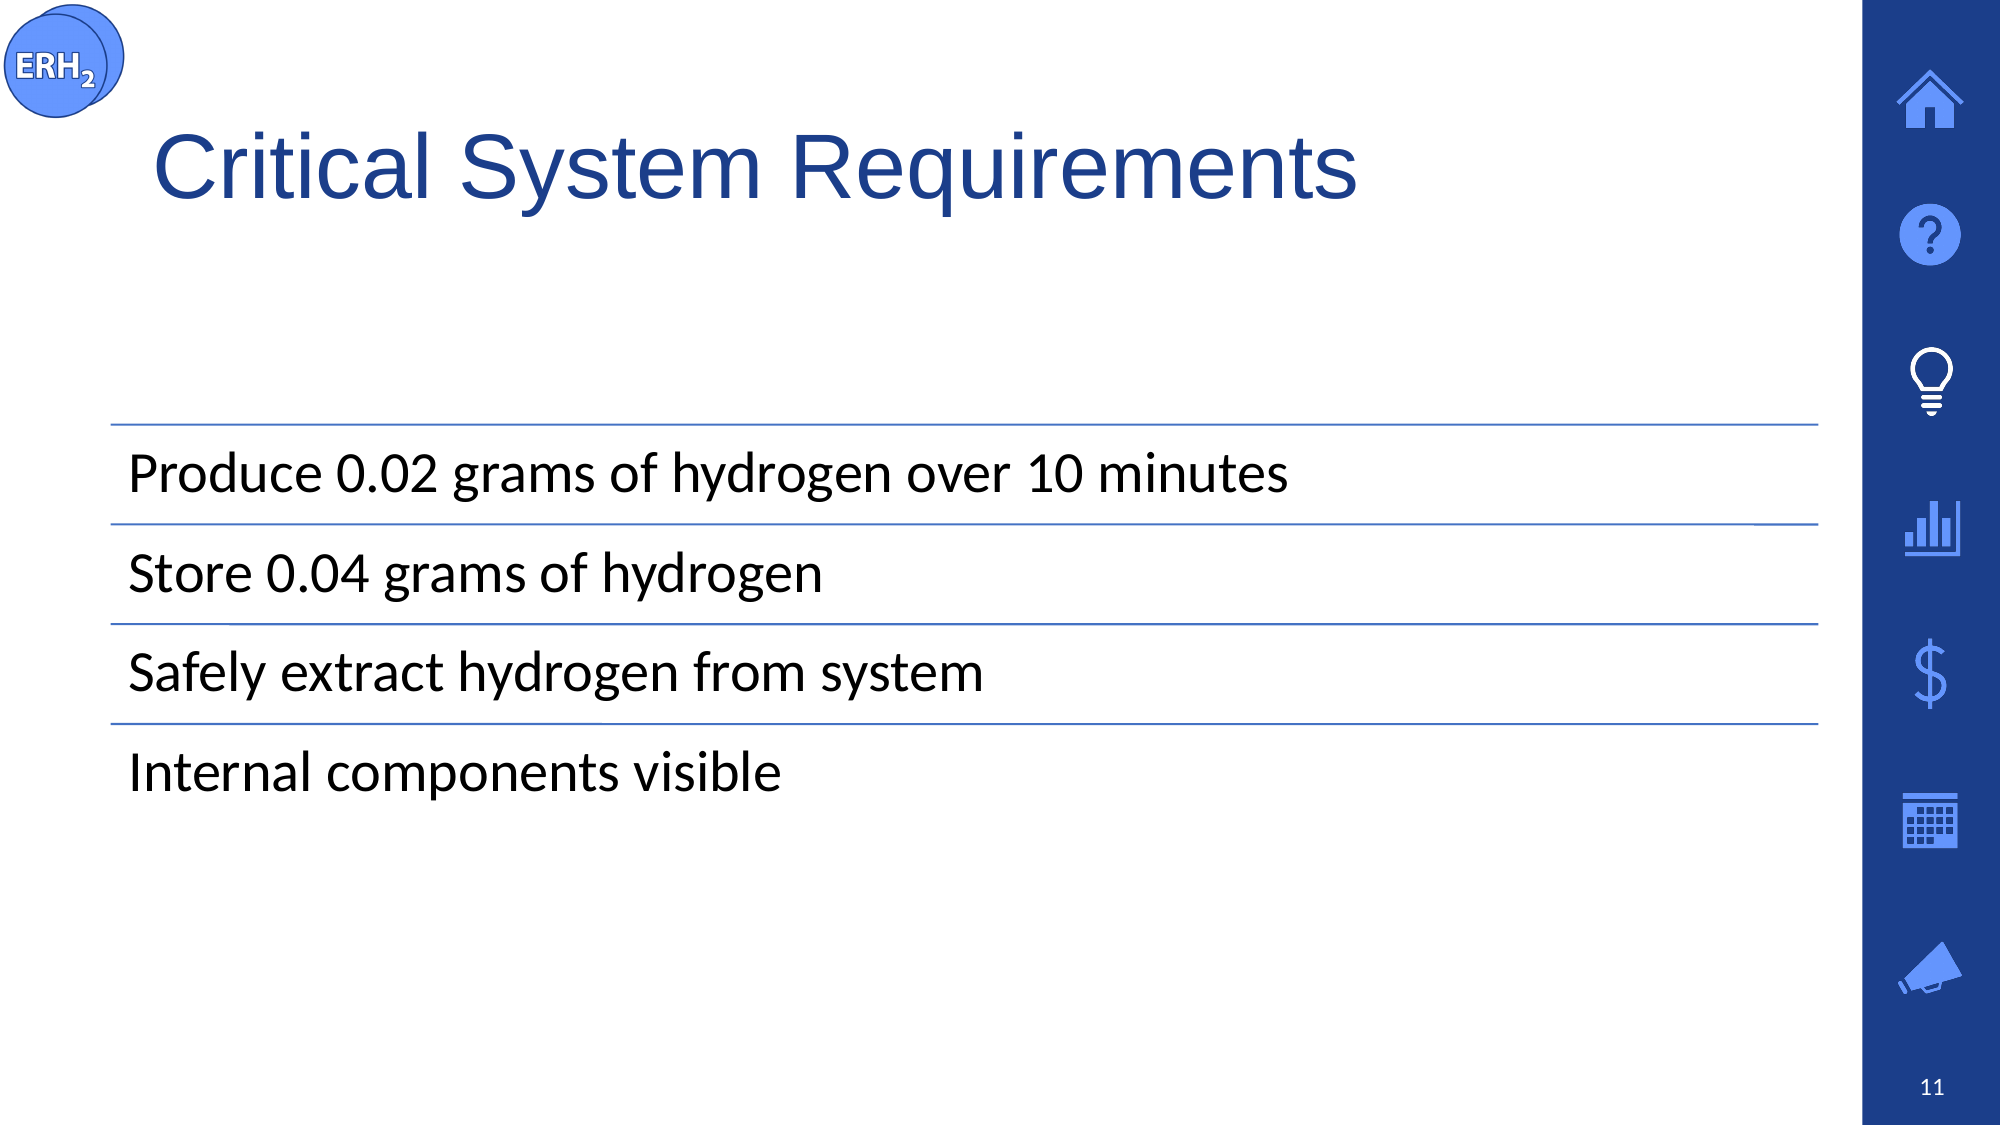

# Critical System Requirements
Produce 0.02 grams of hydrogen over 10 minutes
Store 0.04 grams of hydrogen
Safely extract hydrogen from system
Internal components visible